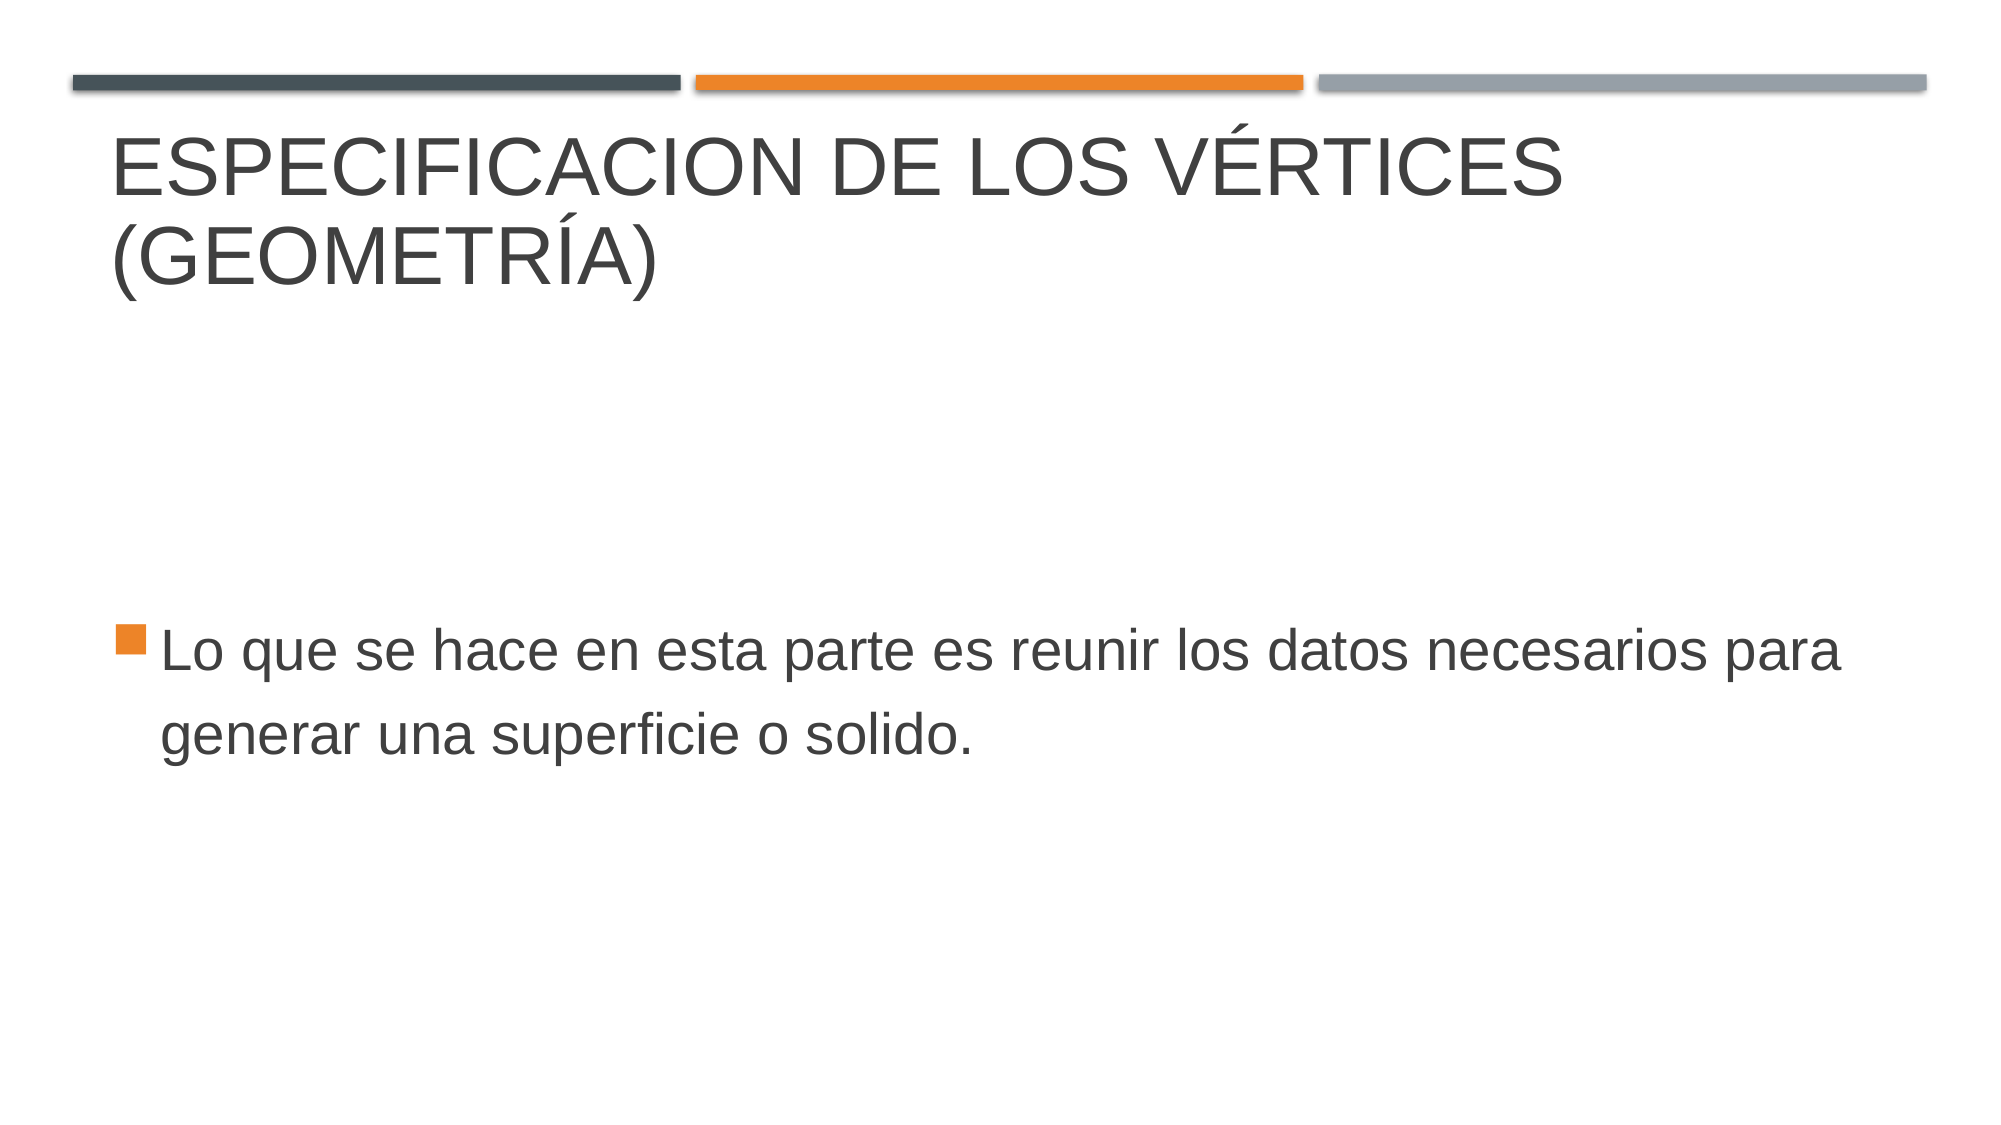

# Especificacion de los vértices (Geometría)
Lo que se hace en esta parte es reunir los datos necesarios para generar una superficie o solido.